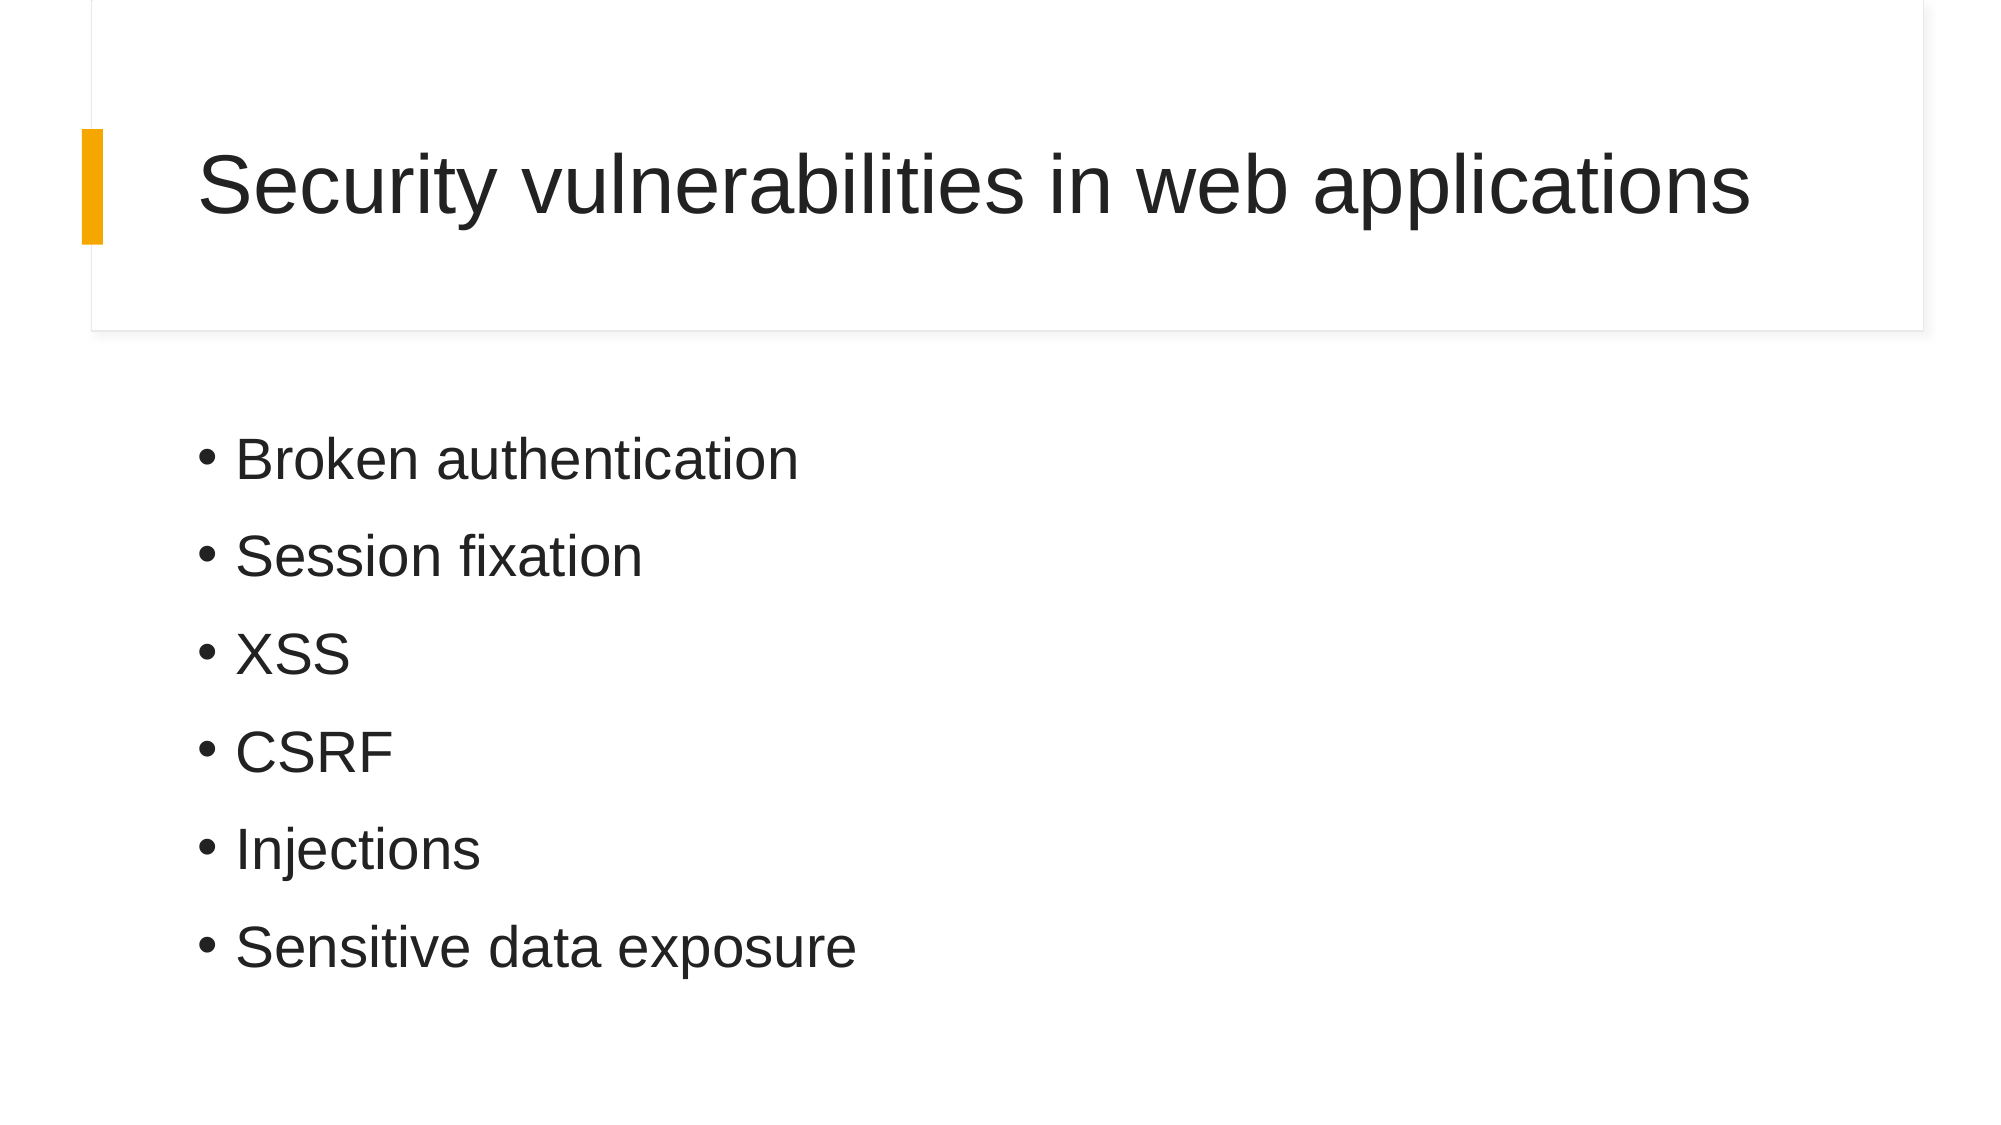

# Security vulnerabilities in web applications
Broken authentication
Session fixation
XSS
CSRF
Injections
Sensitive data exposure